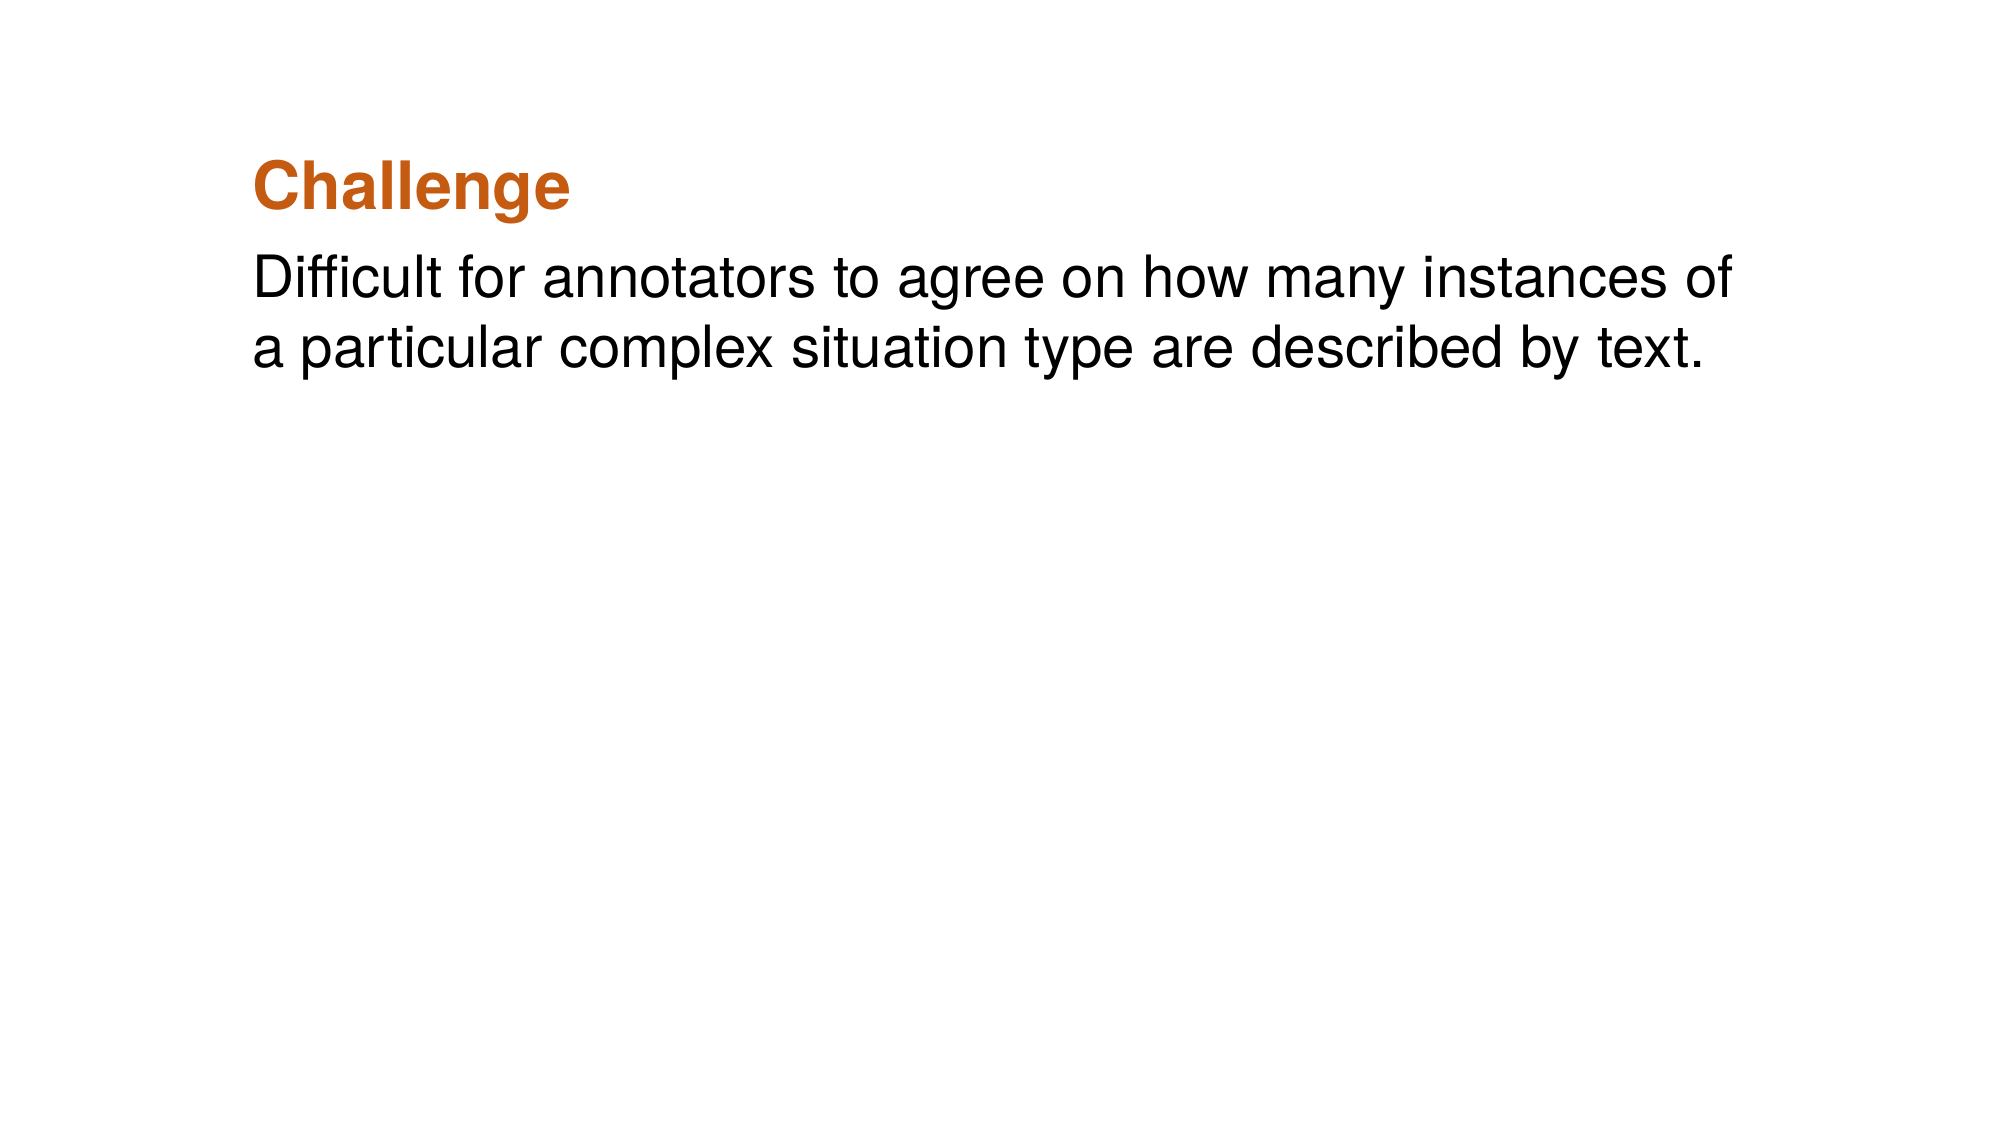

Challenge
Difficult for annotators to agree on how many instances of a particular complex situation type are described by text.